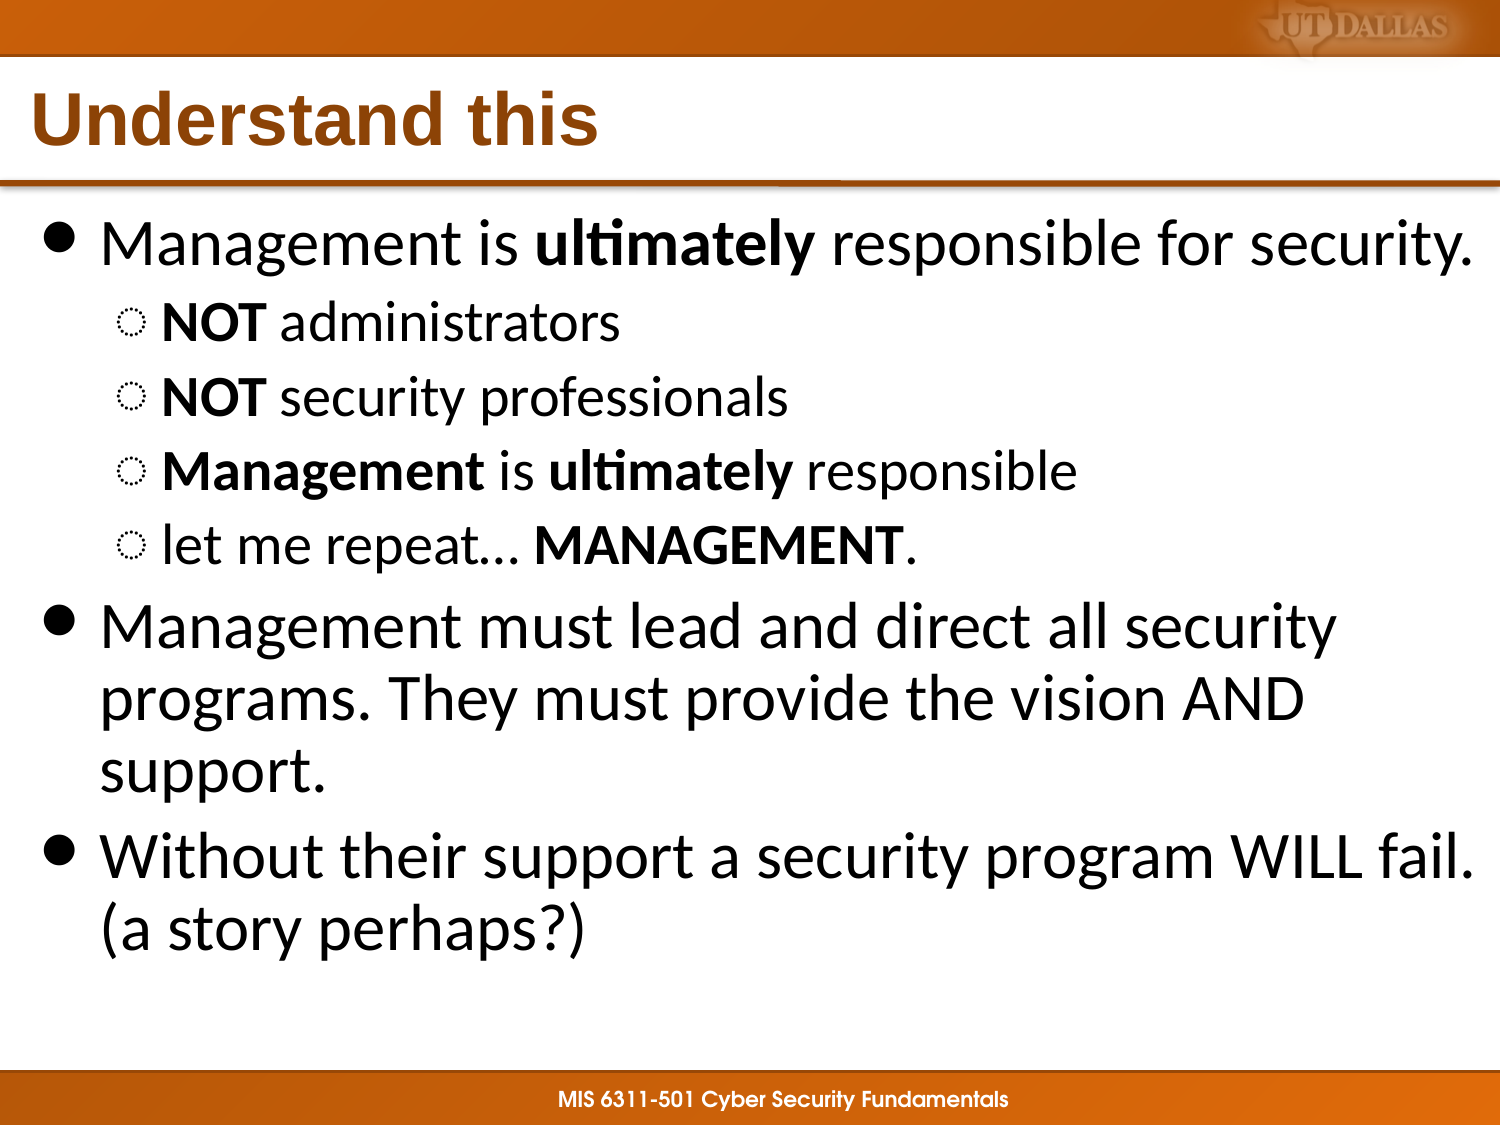

# Understand this
Management is ultimately responsible for security.
NOT administrators
NOT security professionals
Management is ultimately responsible
let me repeat… MANAGEMENT.
Management must lead and direct all security programs. They must provide the vision AND support.
Without their support a security program WILL fail. (a story perhaps?)